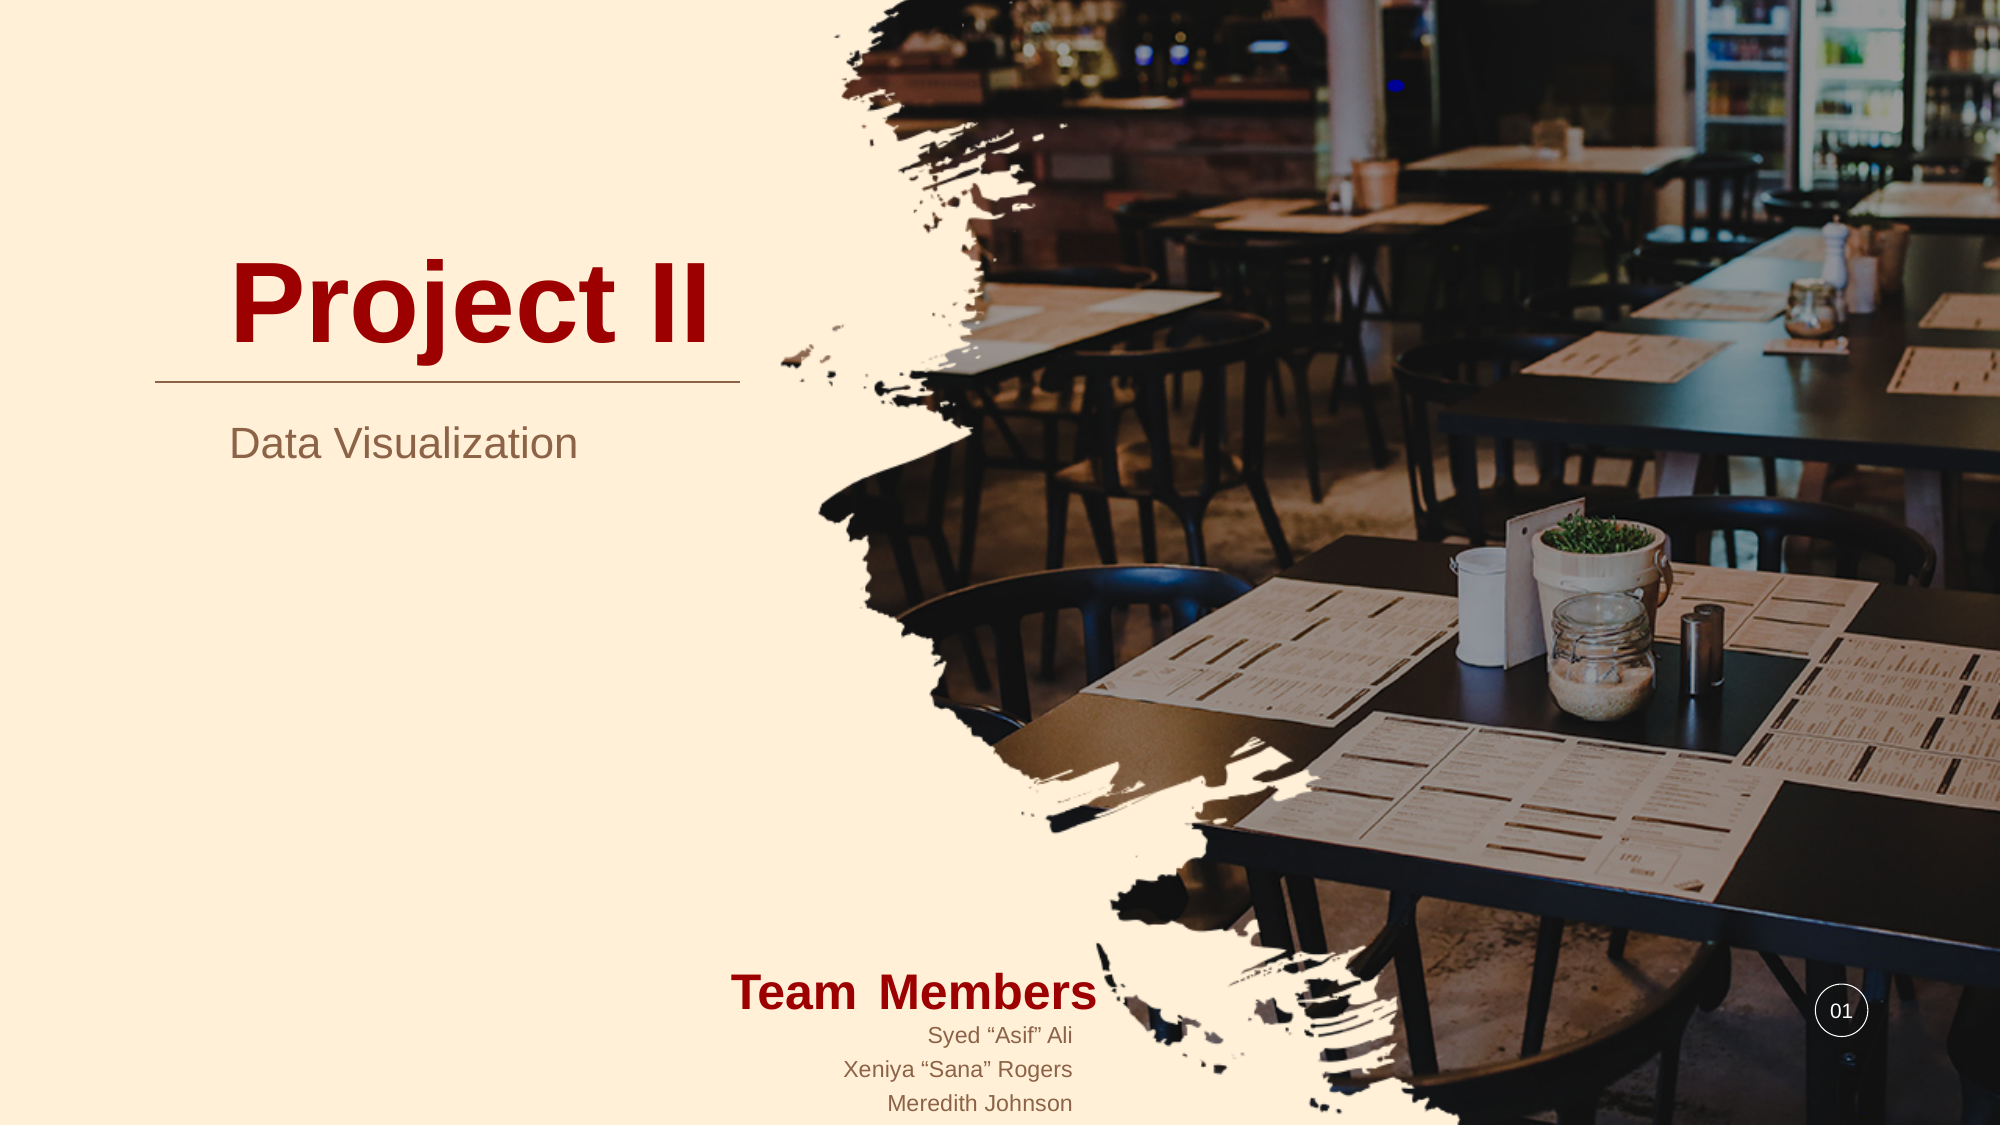

Project II
Data Visualization
# Team Members
01
Syed “Asif” Ali
Xeniya “Sana” Rogers
Meredith Johnson